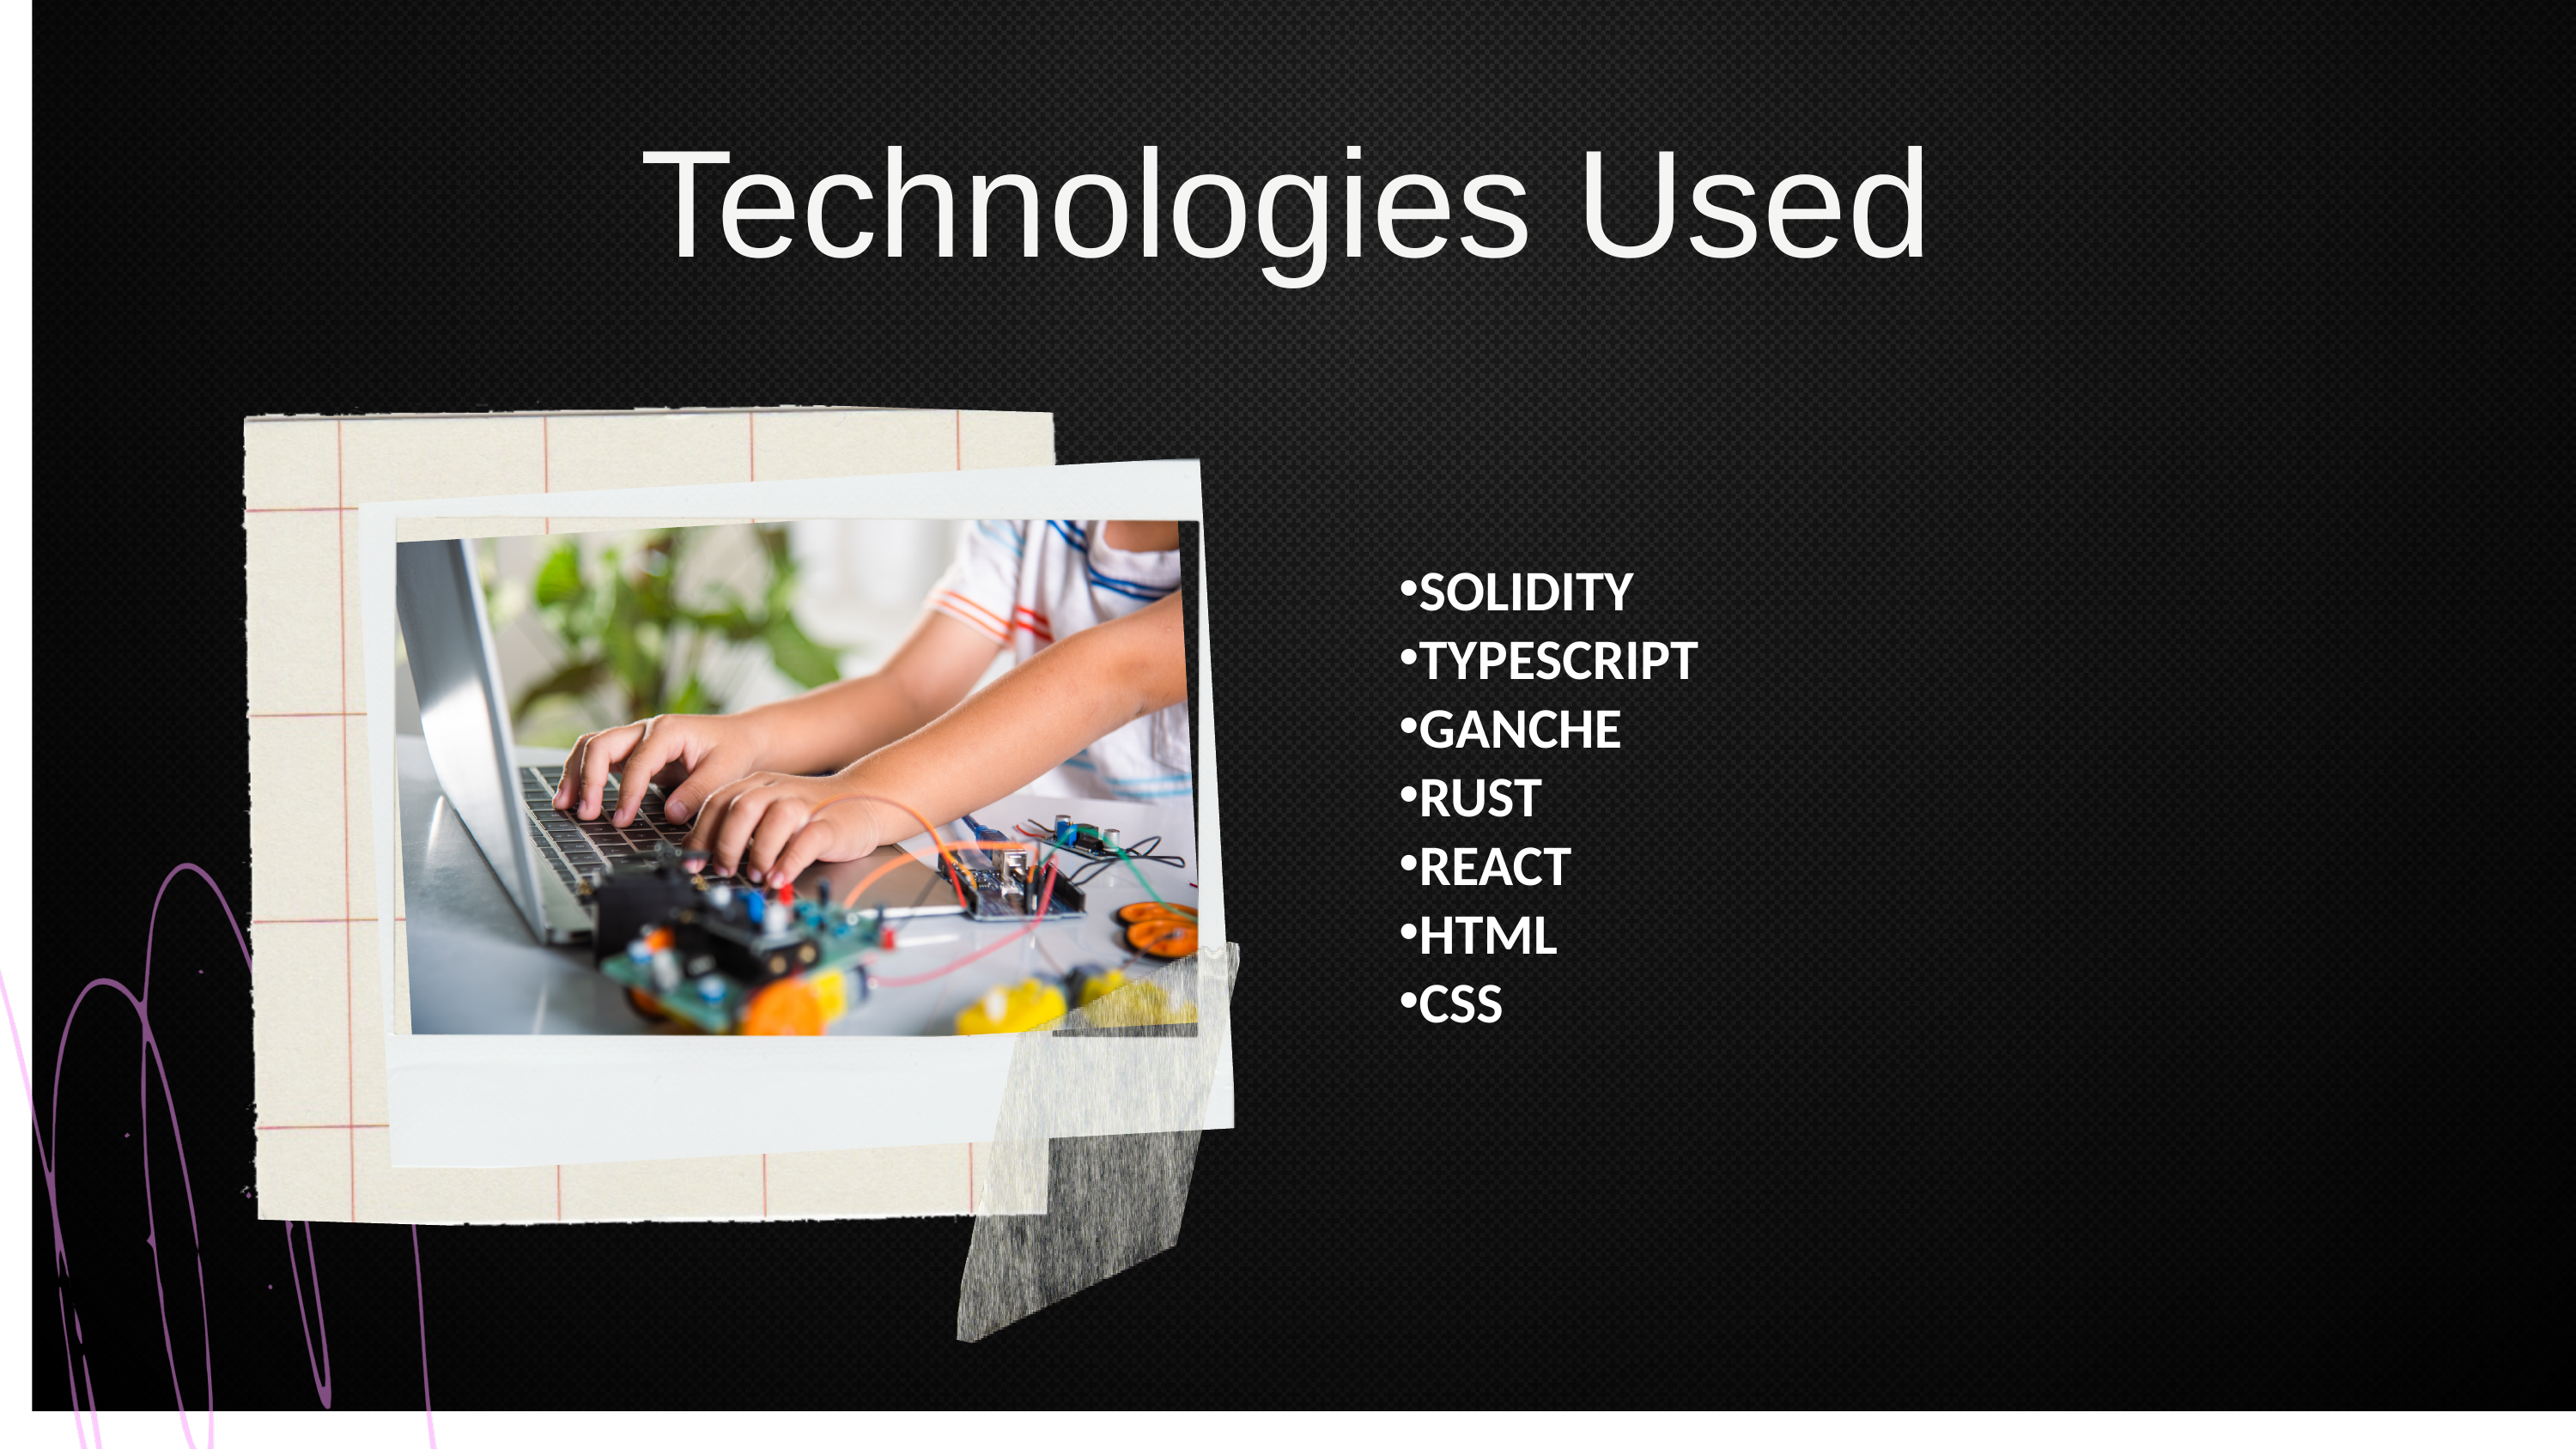

Technologies Used

SOLIDITY
TYPESCRIPT
GANCHE
RUST
REACT
HTML
CSS